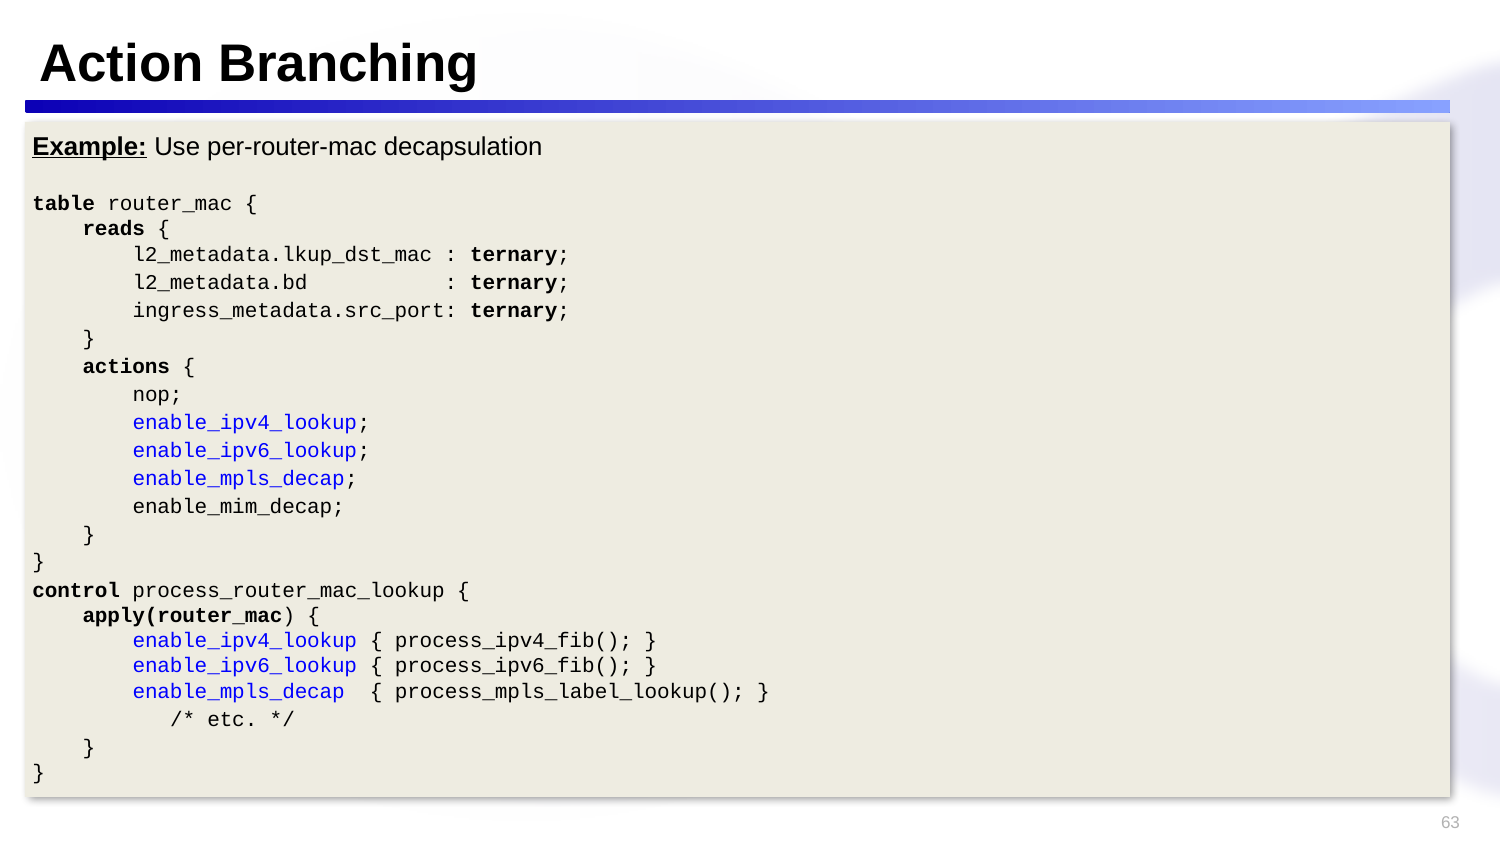

# Action Branching
Example: Use per-router-mac decapsulation

table router_mac {
    reads {
        l2_metadata.lkup_dst_mac : ternary;
        l2_metadata.bd           : ternary;
        ingress_metadata.src_port: ternary;
    }
    actions {
        nop;
        enable_ipv4_lookup;
        enable_ipv6_lookup;
        enable_mpls_decap;
        enable_mim_decap;
    }
}
control process_router_mac_lookup {
    apply(router_mac) {
        enable_ipv4_lookup { process_ipv4_fib(); }
        enable_ipv6_lookup { process_ipv6_fib(); }
        enable_mpls_decap  { process_mpls_label_lookup(); }
           /* etc. */
    }
}
63